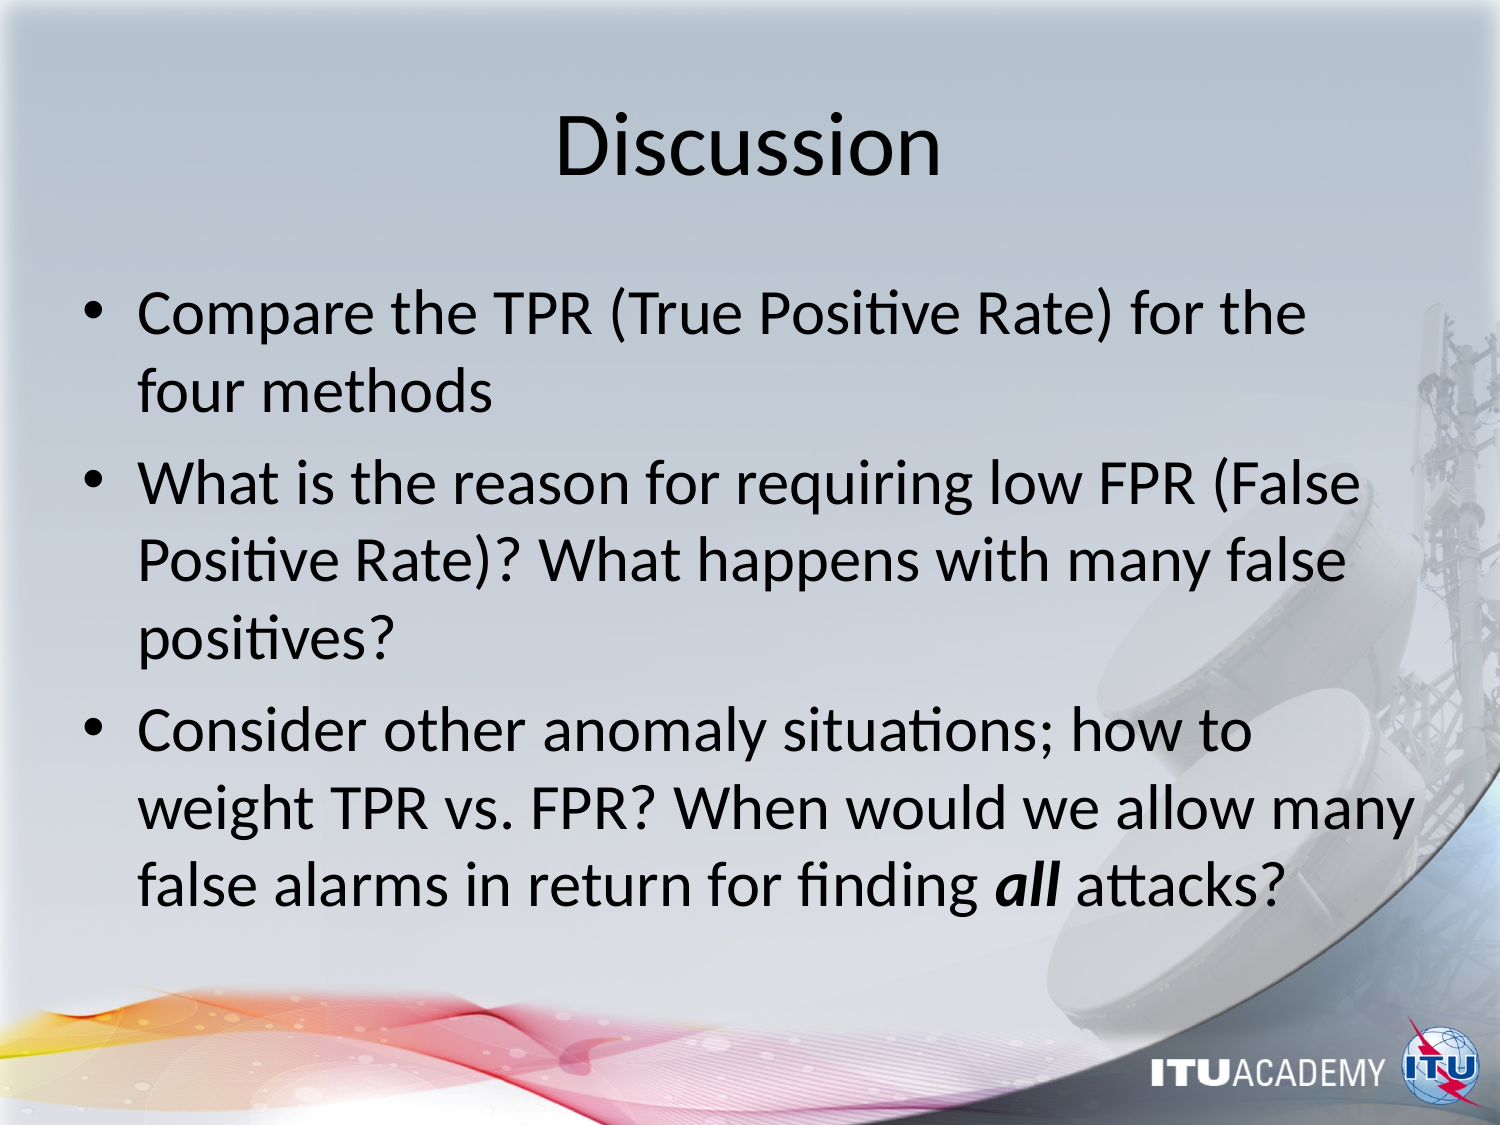

# Discussion
Compare the TPR (True Positive Rate) for the four methods
What is the reason for requiring low FPR (False Positive Rate)? What happens with many false positives?
Consider other anomaly situations; how to weight TPR vs. FPR? When would we allow many false alarms in return for finding all attacks?